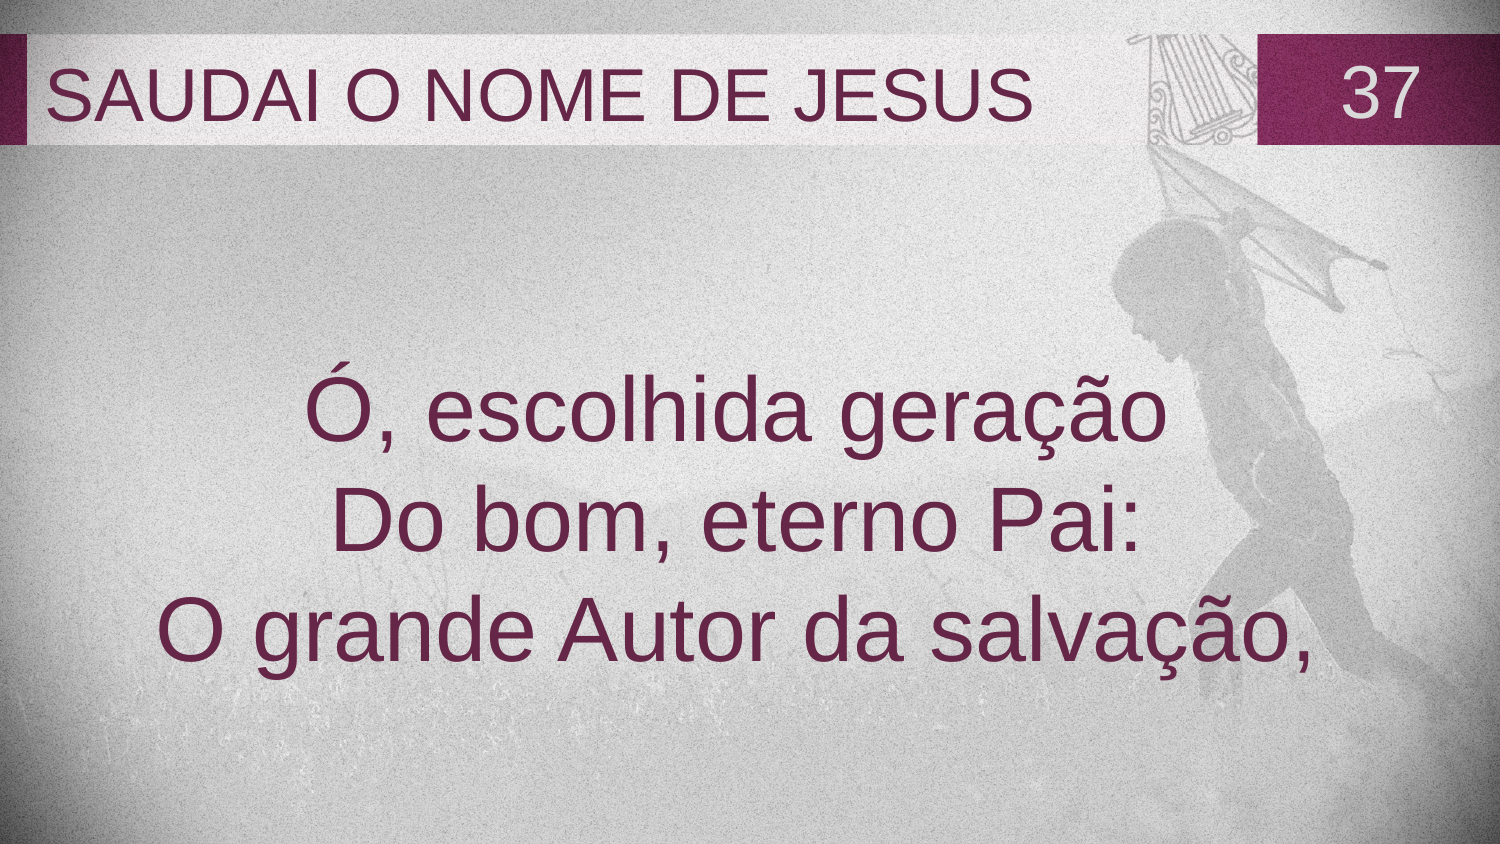

# SAUDAI O NOME DE JESUS
37
Ó, escolhida geração
Do bom, eterno Pai:
O grande Autor da salvação,